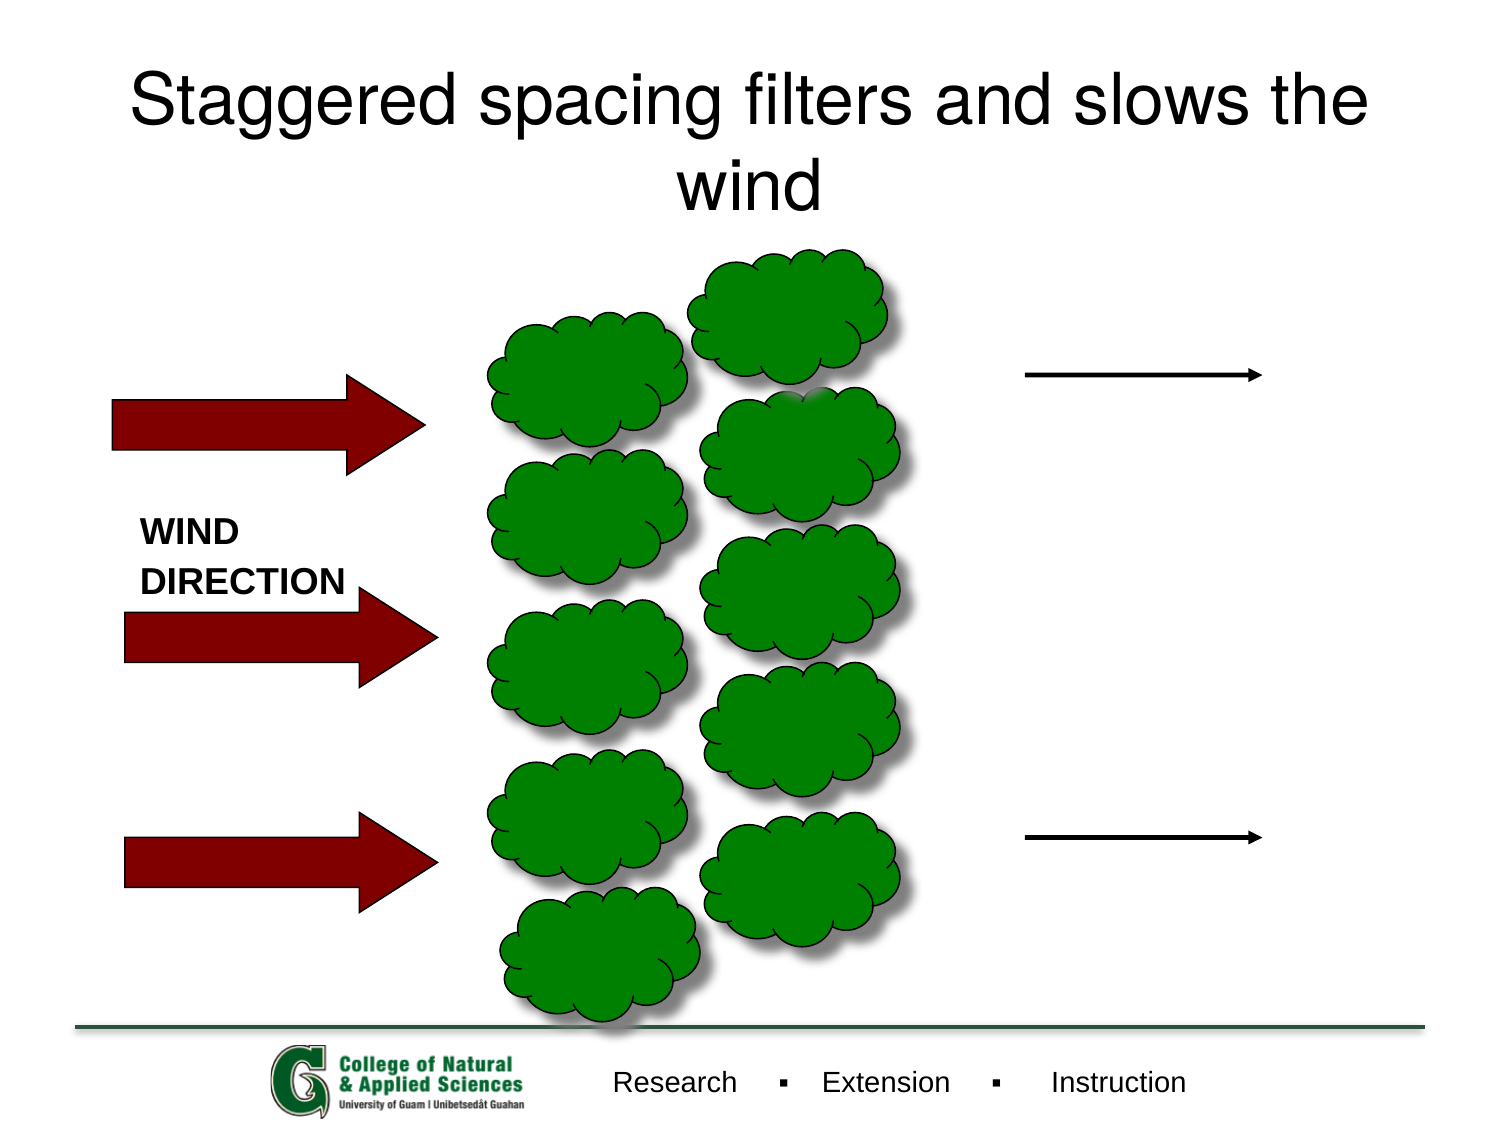

# Staggered spacing filters and slows the wind

WIND

DIRECTION